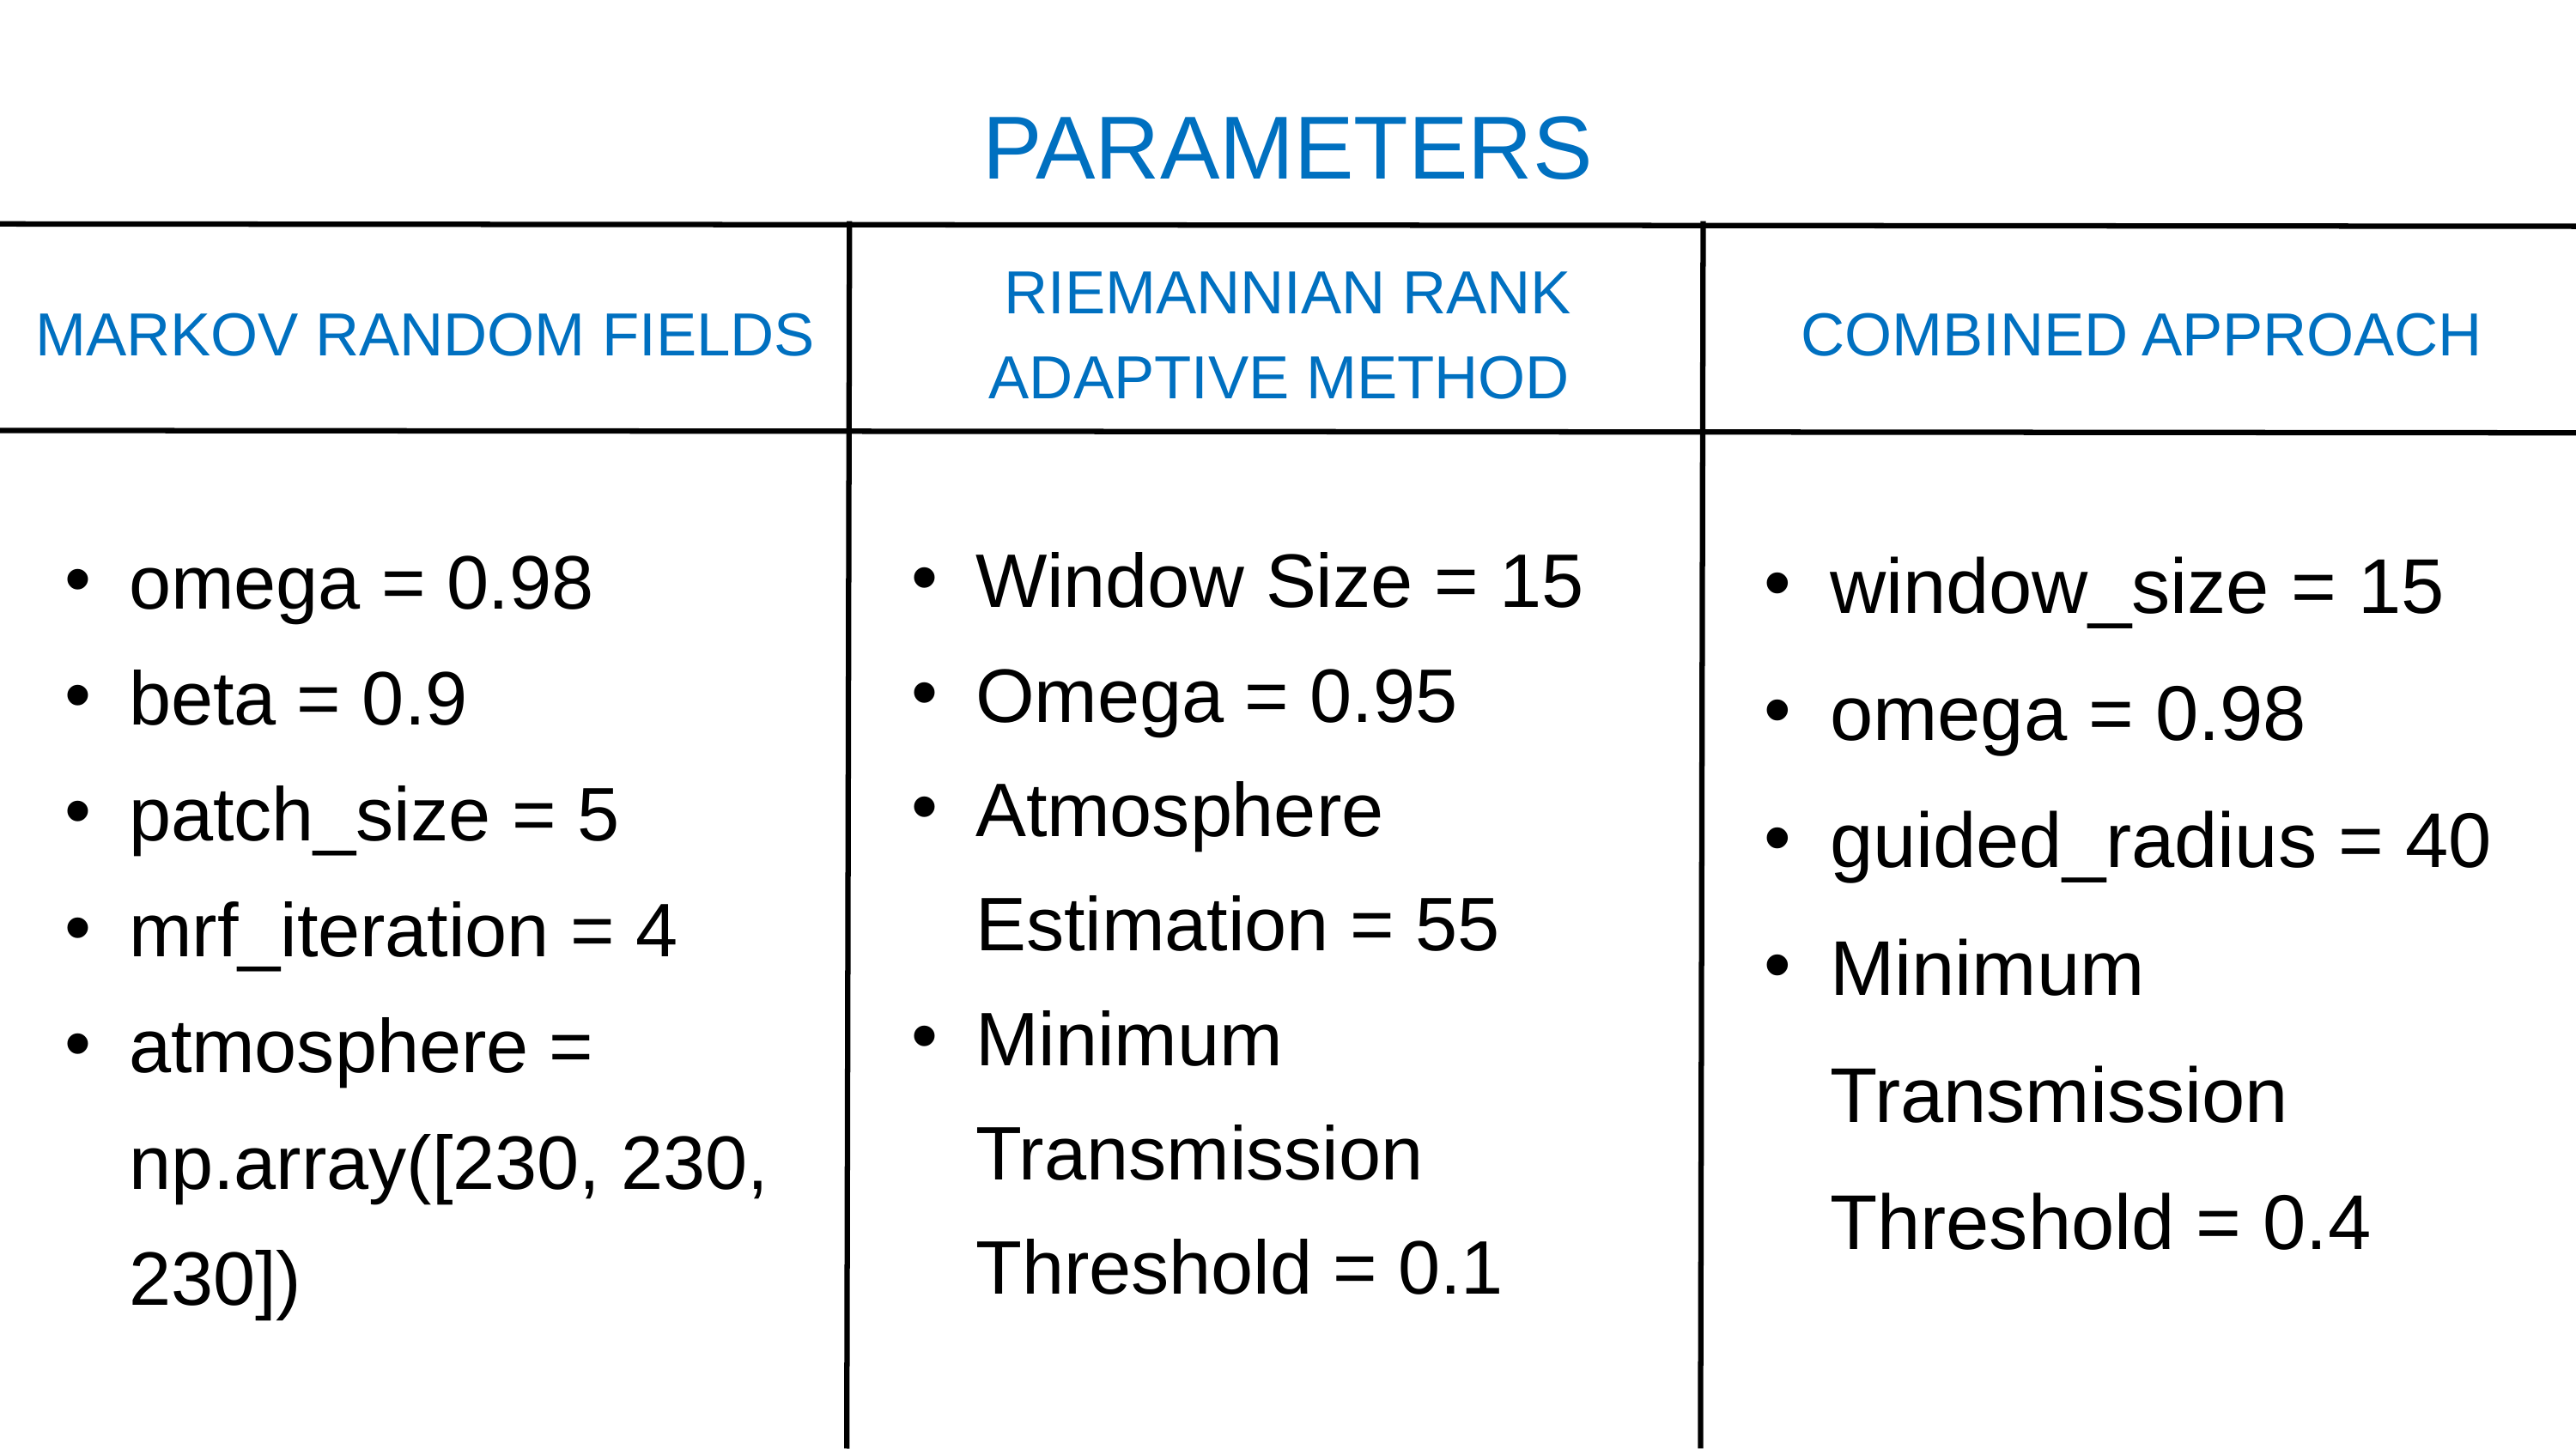

PARAMETERS

RIEMANNIAN RANK ADAPTIVE METHOD
MARKOV RANDOM FIELDS
COMBINED APPROACH

window_size = 15
omega = 0.98
guided_radius = 40
Minimum Transmission Threshold = 0.4
omega = 0.98
beta = 0.9
patch_size = 5
mrf_iteration = 4
atmosphere = np.array([230, 230, 230])
Window Size = 15
Omega = 0.95
Atmosphere Estimation = 55
Minimum Transmission Threshold = 0.1